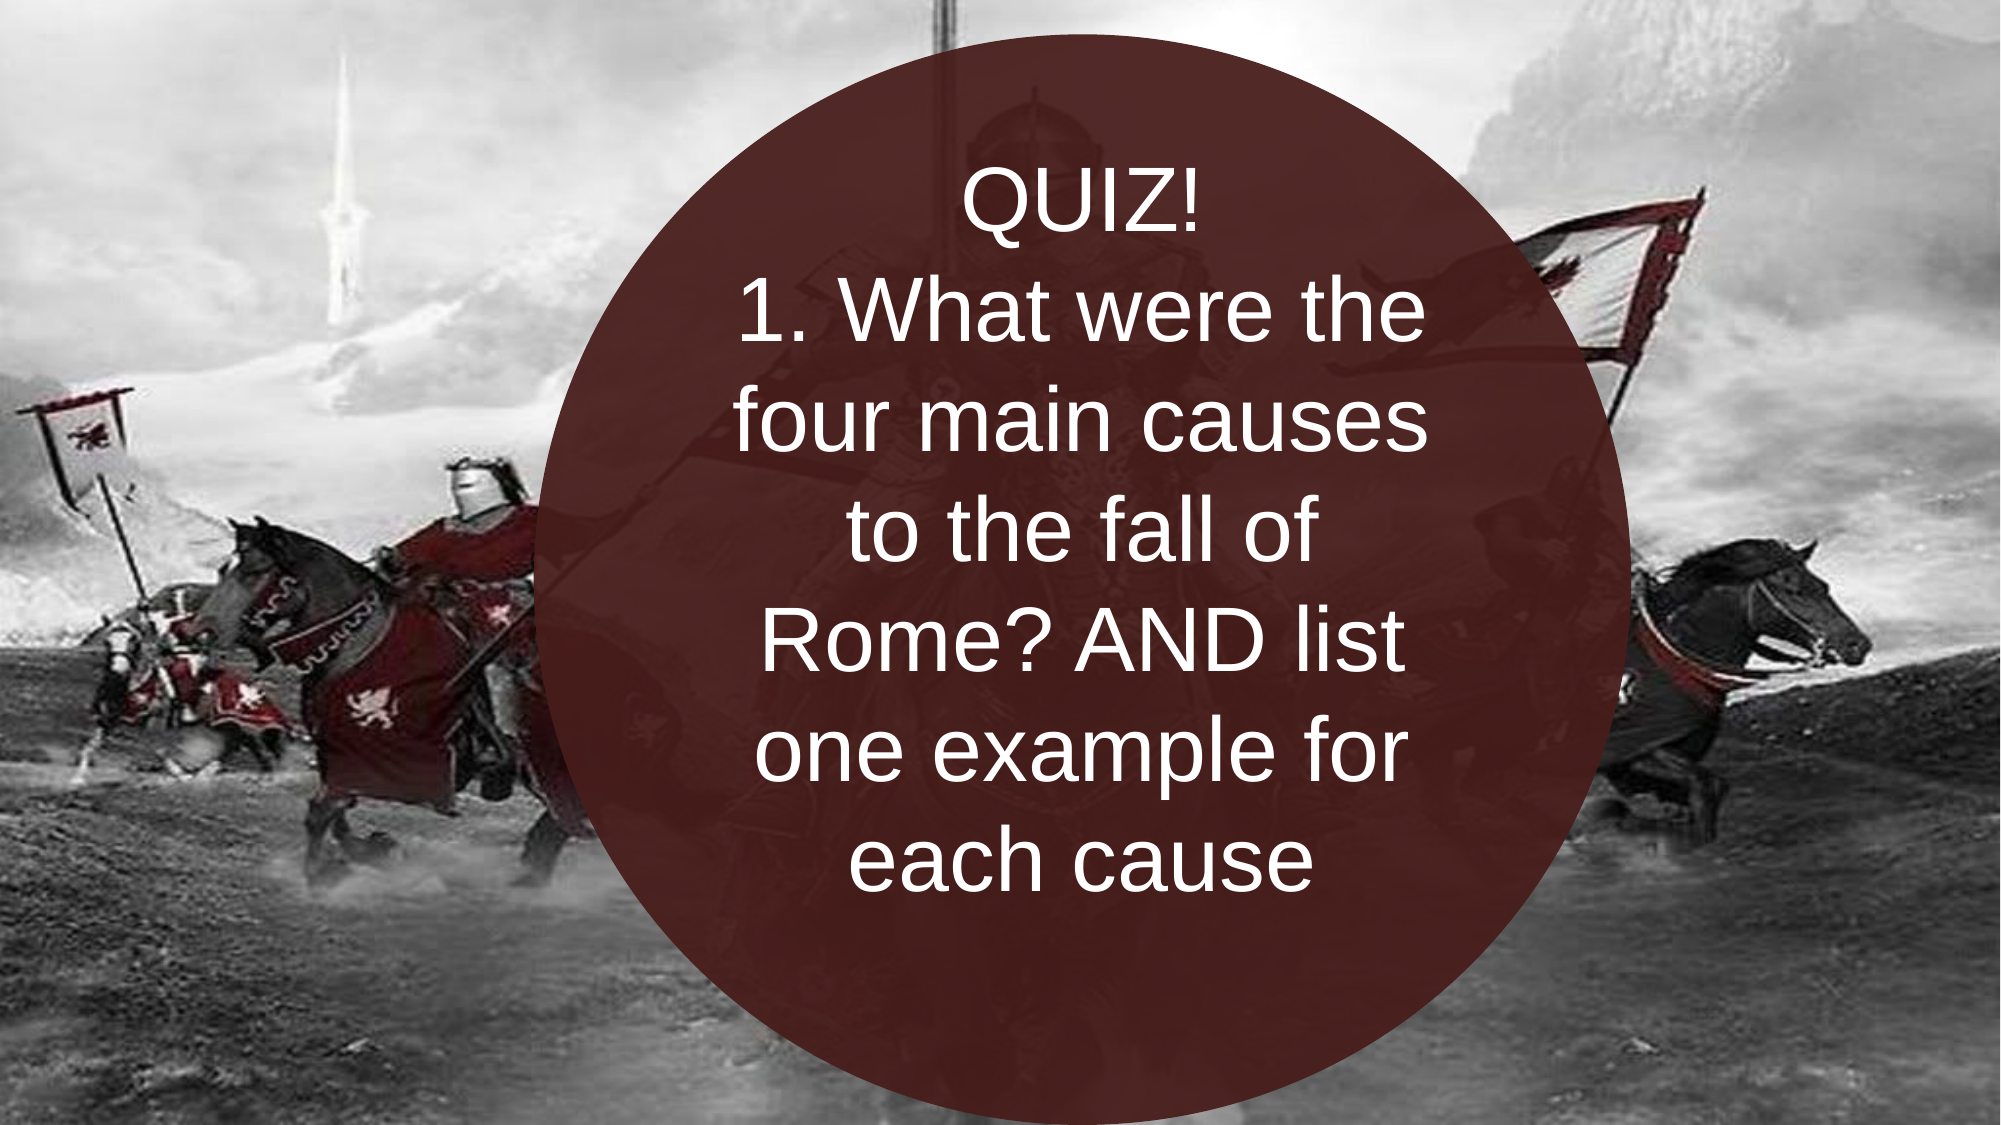

QUIZ!
1. What were the four main causes to the fall of Rome? AND list one example for each cause